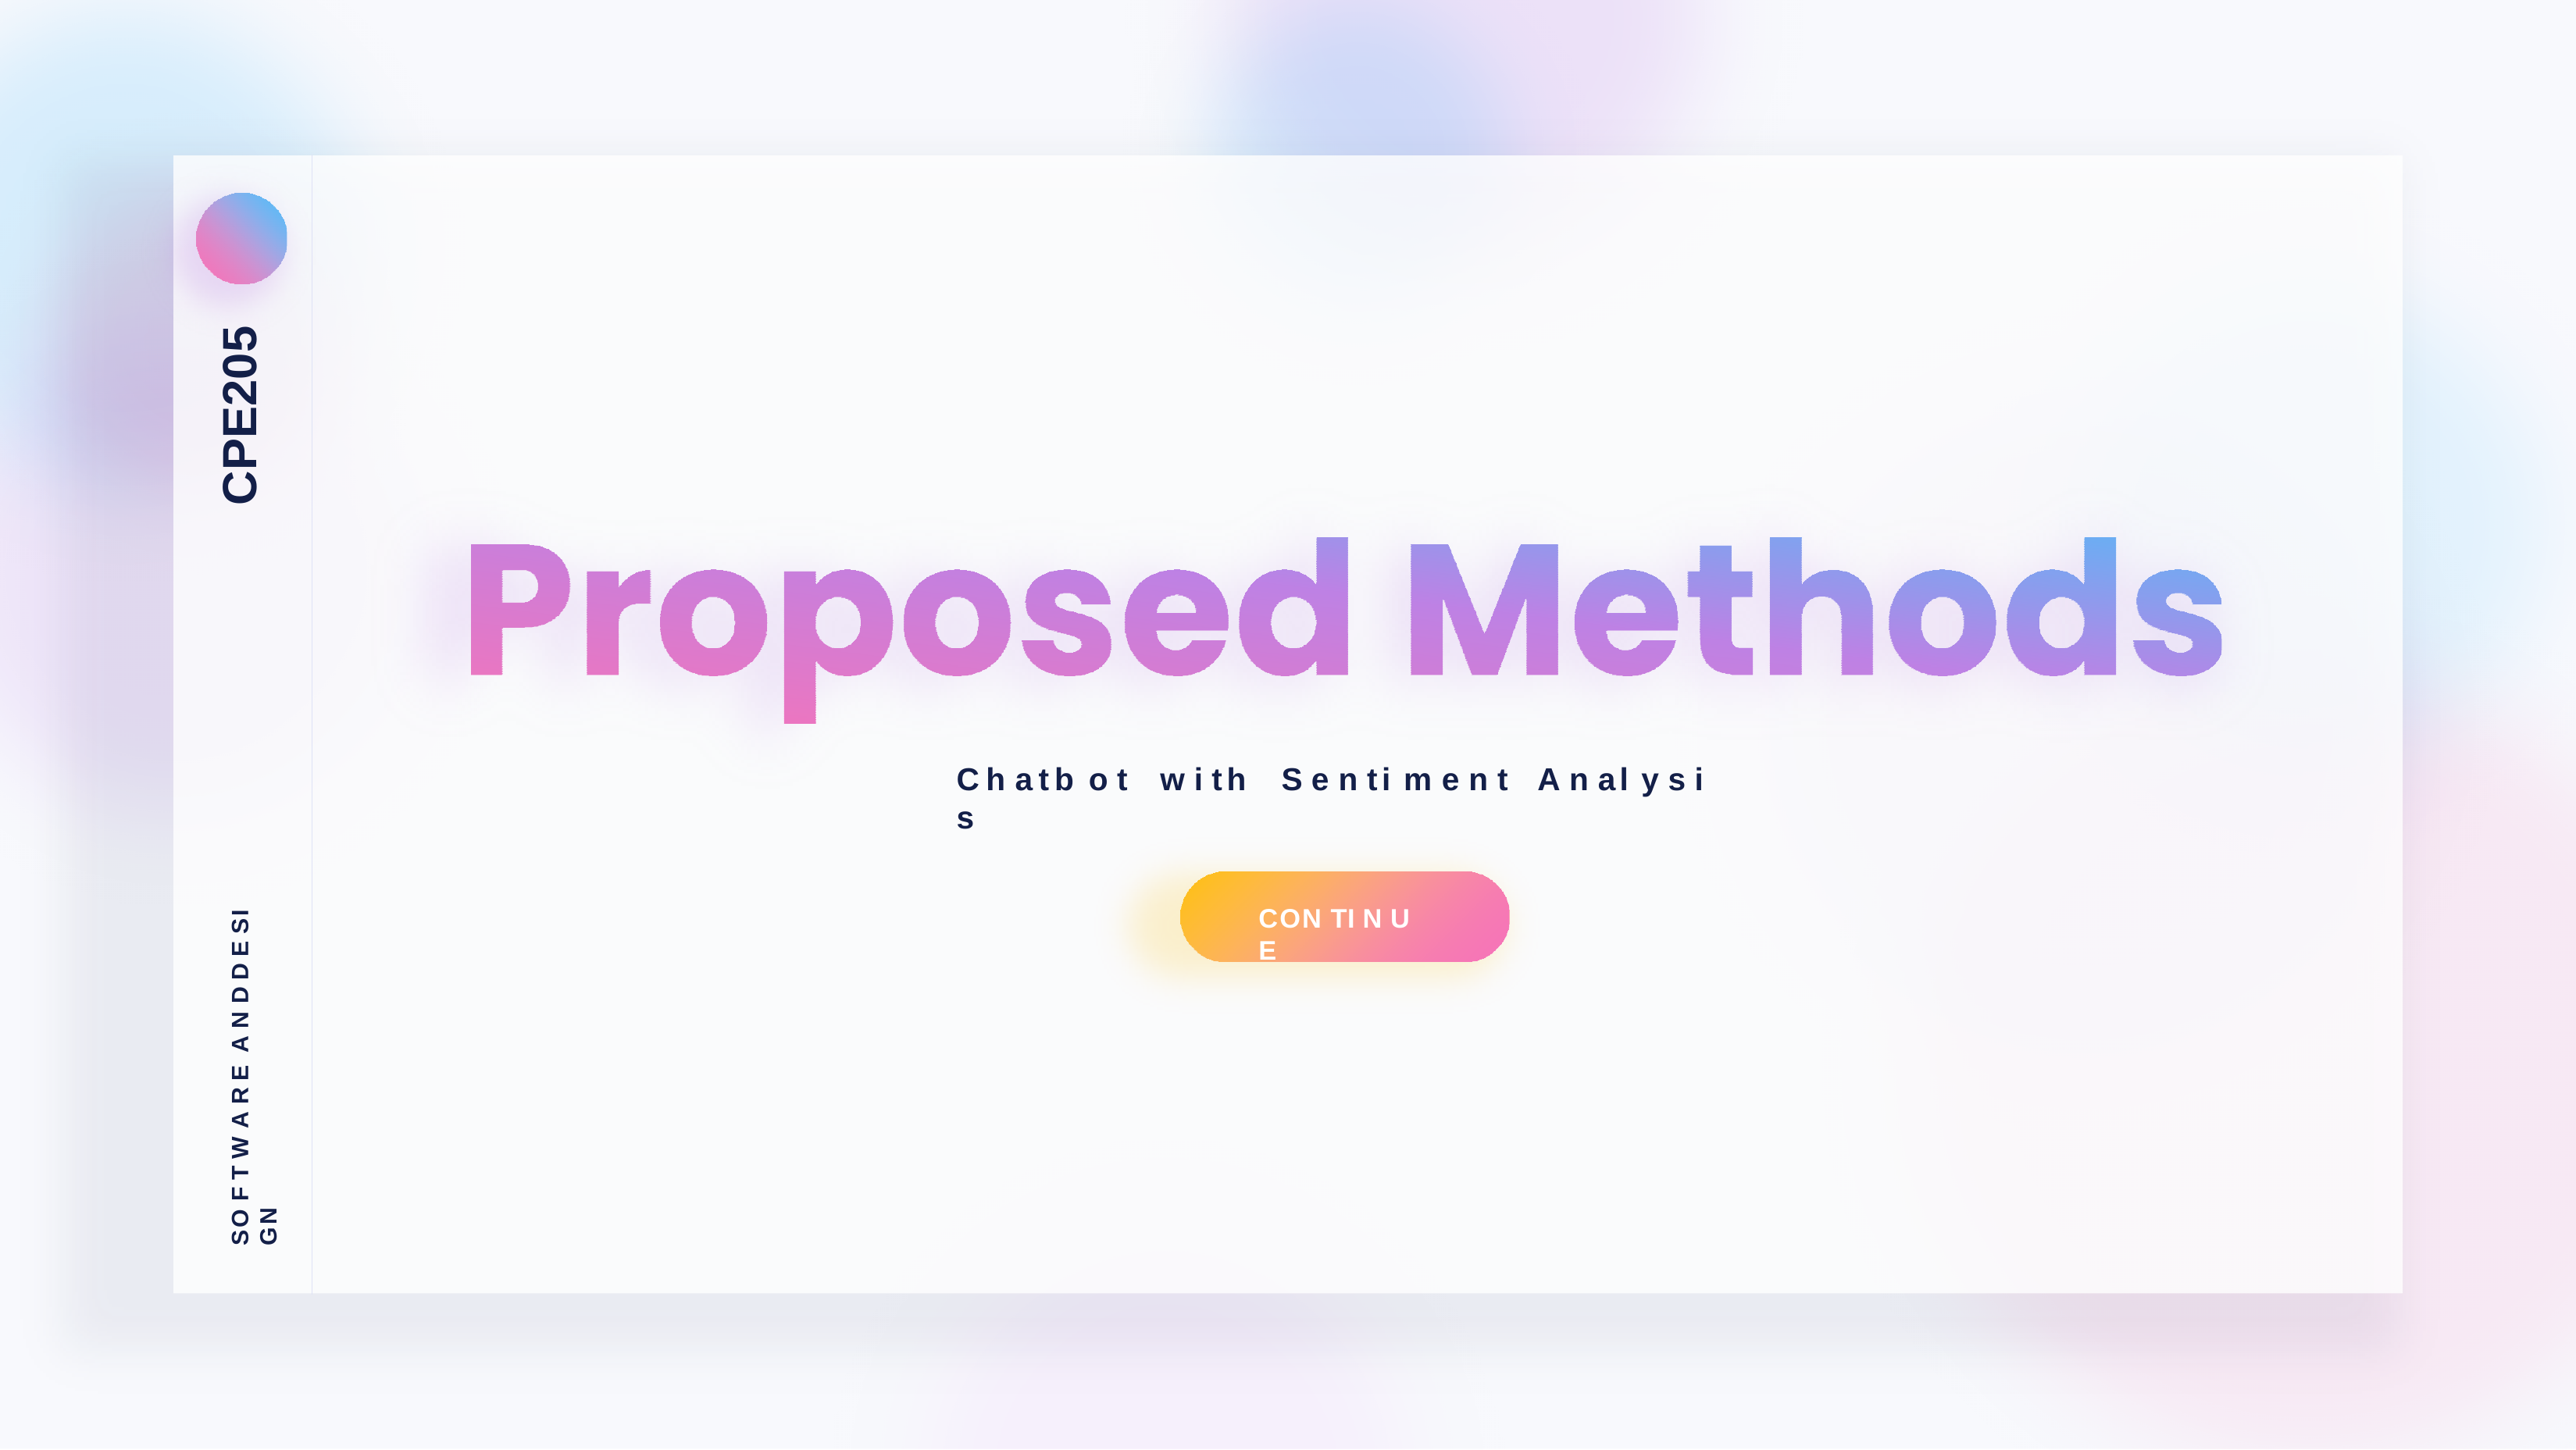

CPE205

C h atb o t	w i th	S e n ti m e n t	A n al y s i s

SO F T W A R E A N D D E SI GN
CON TI N U E